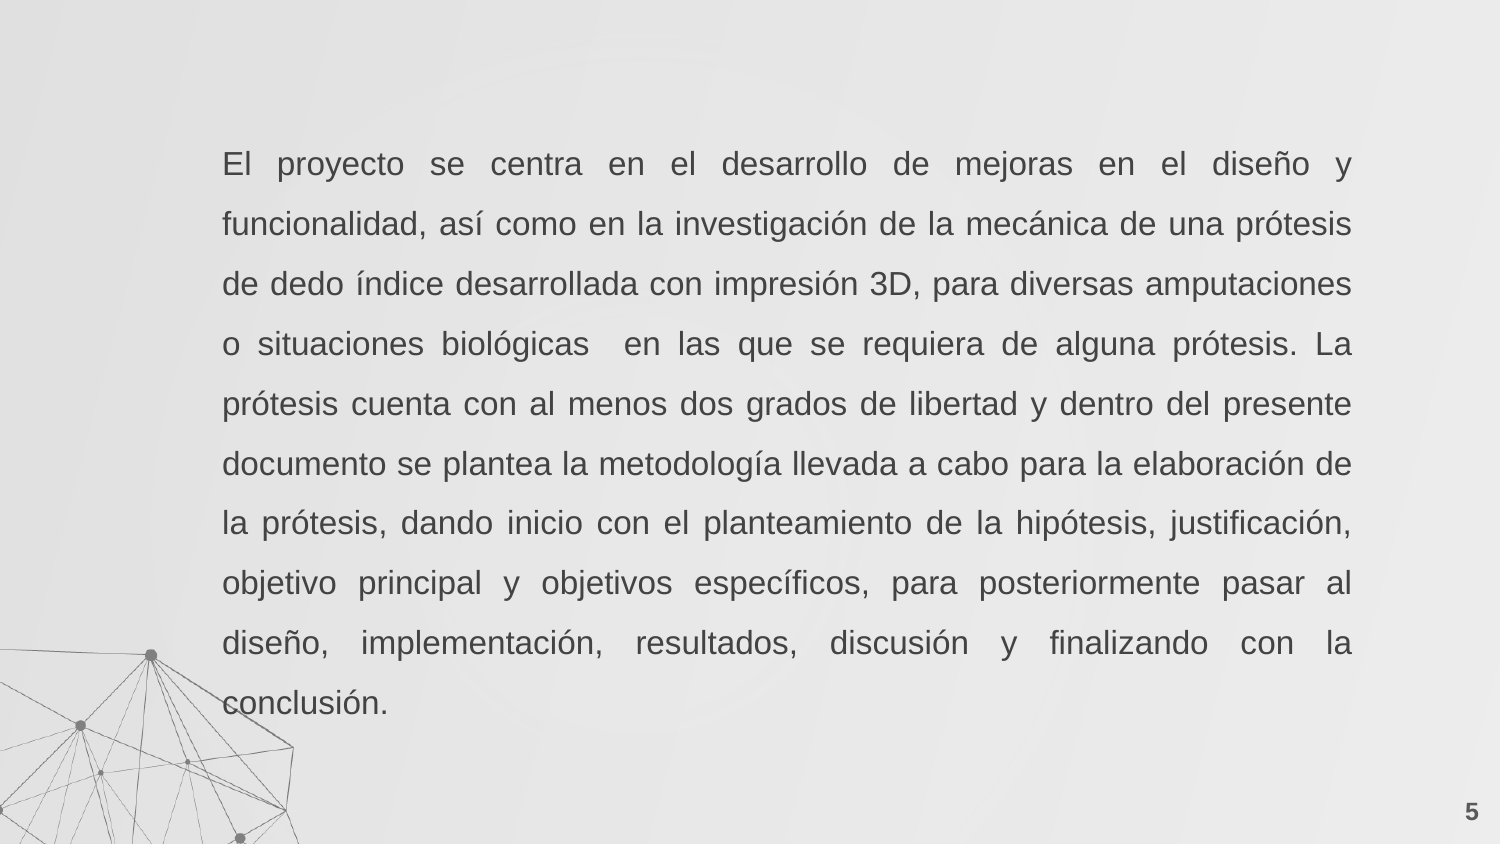

El proyecto se centra en el desarrollo de mejoras en el diseño y funcionalidad, así como en la investigación de la mecánica de una prótesis de dedo índice desarrollada con impresión 3D, para diversas amputaciones o situaciones biológicas  en las que se requiera de alguna prótesis. La prótesis cuenta con al menos dos grados de libertad y dentro del presente documento se plantea la metodología llevada a cabo para la elaboración de la prótesis, dando inicio con el planteamiento de la hipótesis, justificación, objetivo principal y objetivos específicos, para posteriormente pasar al diseño, implementación, resultados, discusión y finalizando con la conclusión.
5